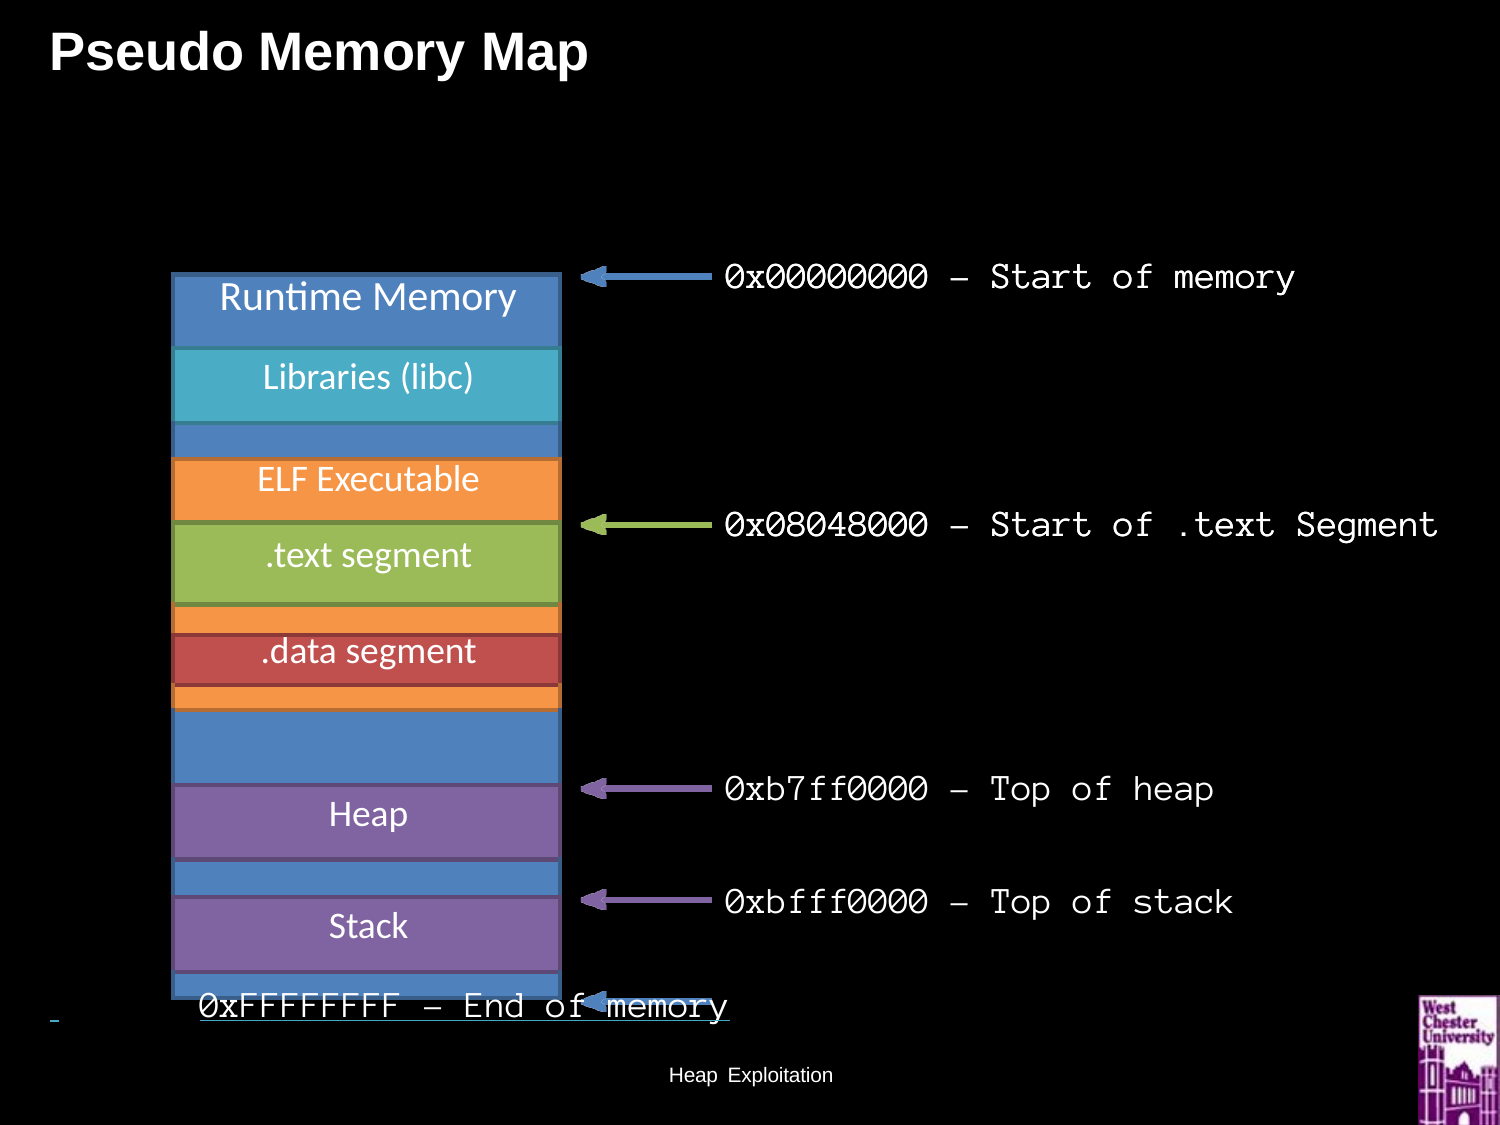

# Pseudo Memory Map
0x00000000 – Start of memory
0x00000000 – Start of memory

| Runtime Memory |
| --- |
| Libraries (libc) |
|  |
| ELF Executable |
| .text segment |
|  |
| .data segment |
|  |
|  |
| Heap |
|  |
| Stack |
|  |
| Runtime Memory |
| --- |
| Libraries (libc) |
|  |
| ELF Executable |
| .text segment |
|  |
| .data segment |
|  |
|  |
| Heap |
|  |
| Stack |
|  |

0x08048000 – Start of .text Segment
0x08048000 – Start of .text Segment

0xb7ff0000 – Top of heap

0xbfff0000 – Top of stack

 	0xFFFFFFFF – End of memory

27
MBE - 04/07/2015
Heap Exploitation